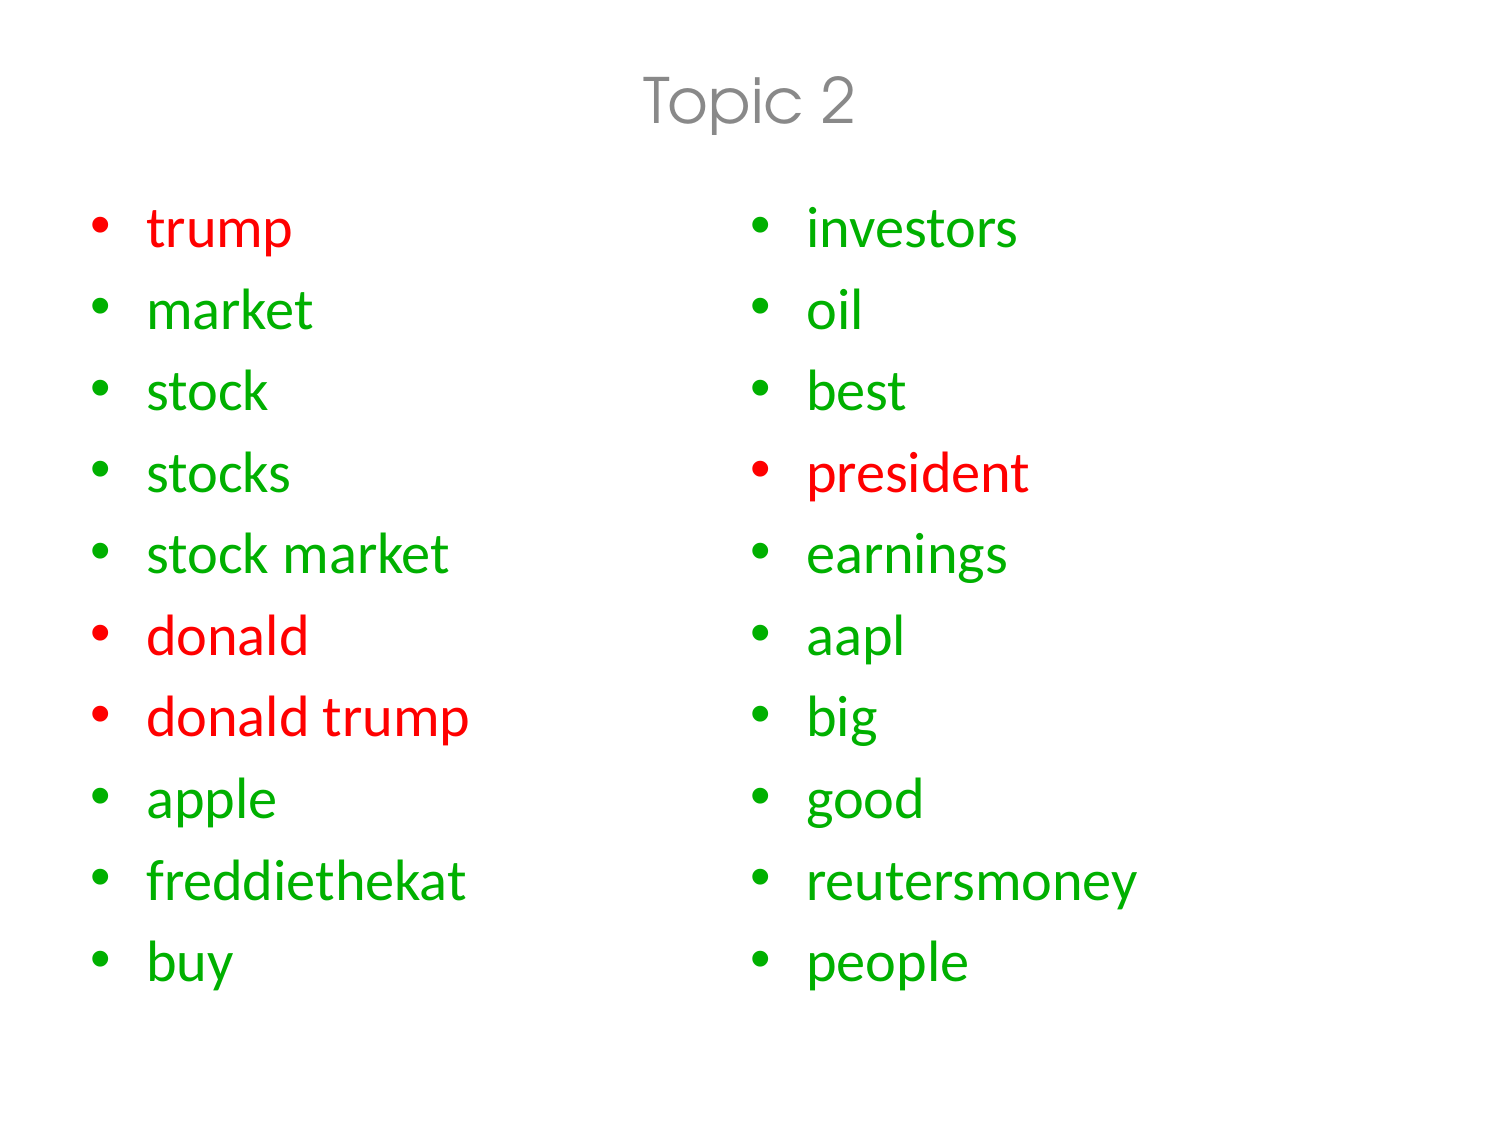

# Topic 2
trump
market
stock
stocks
stock market
donald
donald trump
apple
freddiethekat
buy
investors
oil
best
president
earnings
aapl
big
good
reutersmoney
people